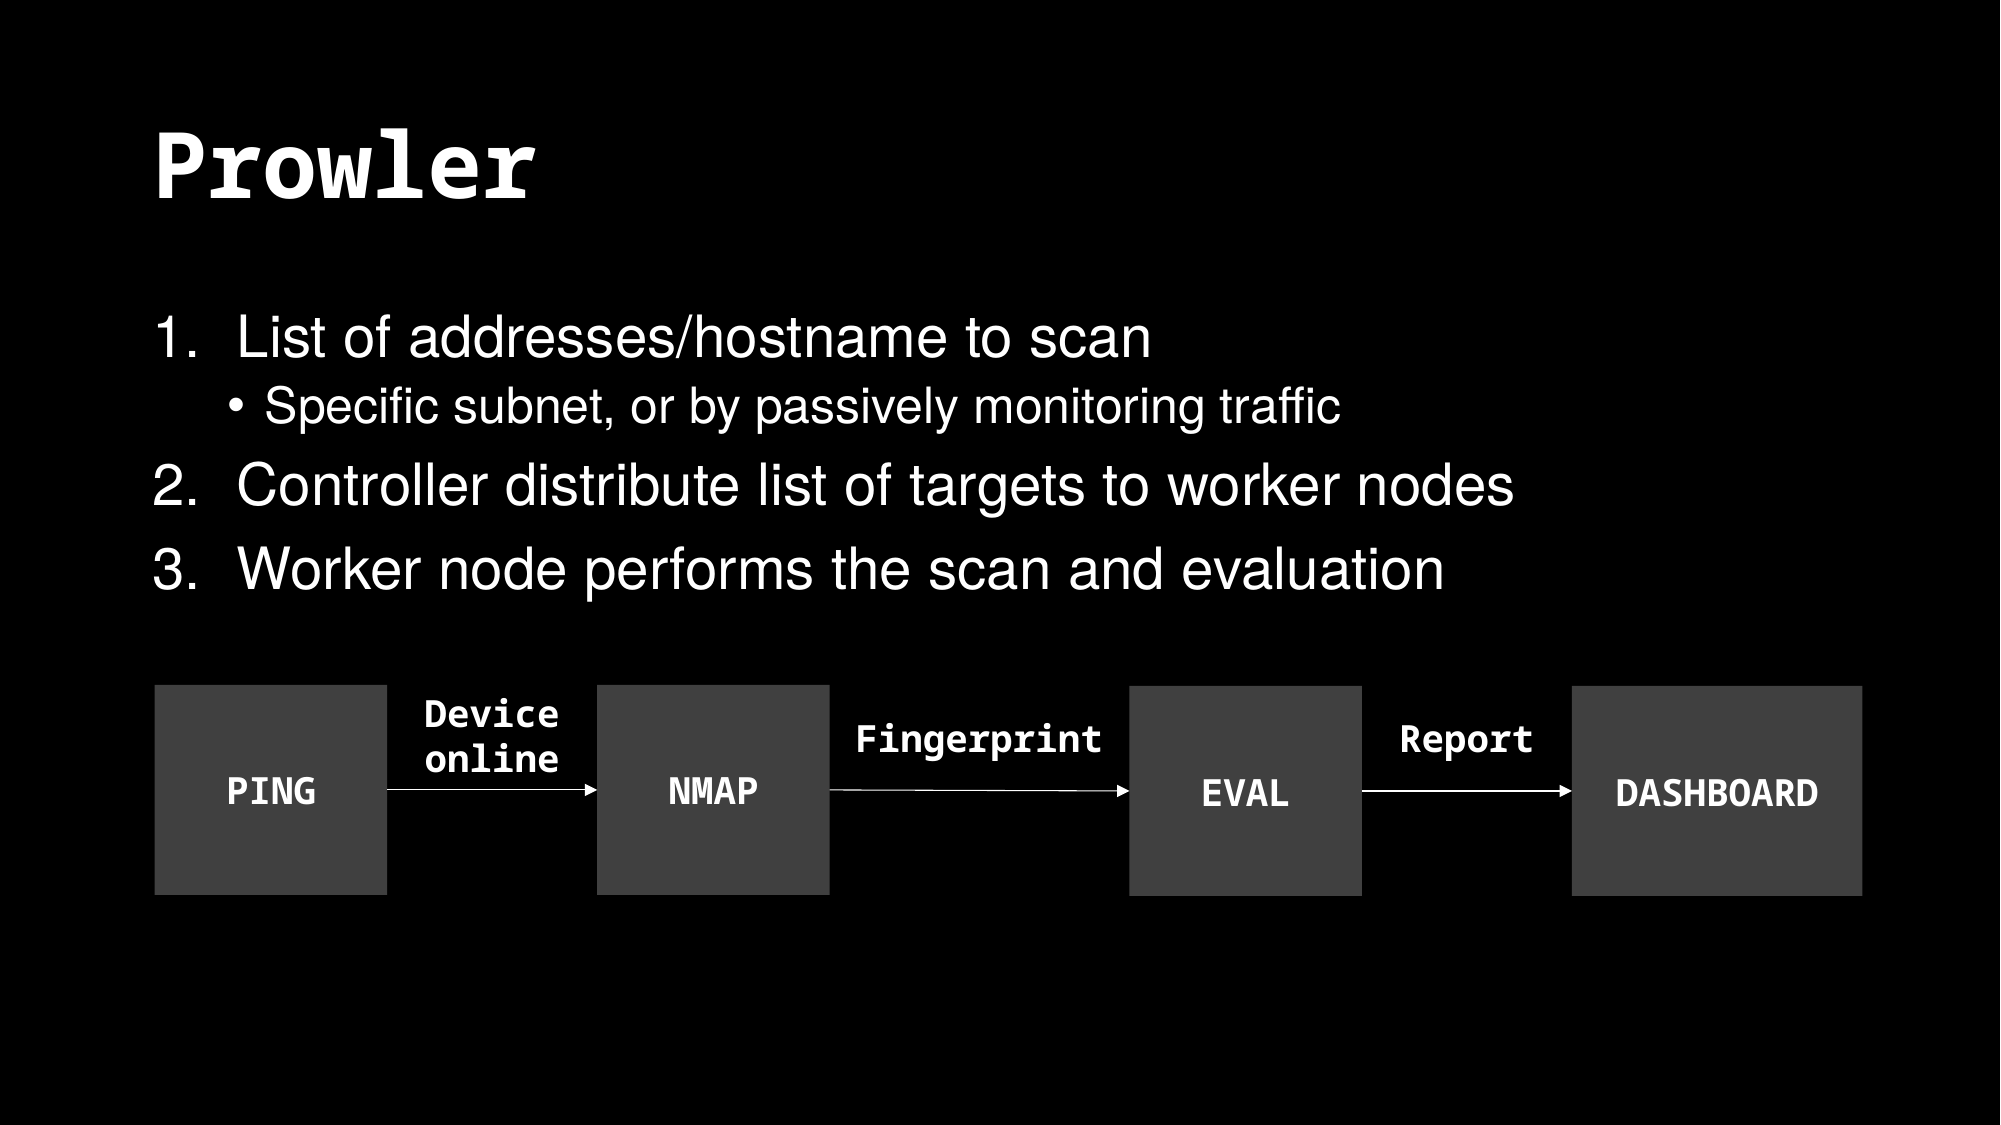

# Prowler
List of addresses/hostname to scan
Specific subnet, or by passively monitoring traffic
Controller distribute list of targets to worker nodes
Worker node performs the scan and evaluation
Device
online
PING
NMAP
EVAL
DASHBOARD
Fingerprint
Report